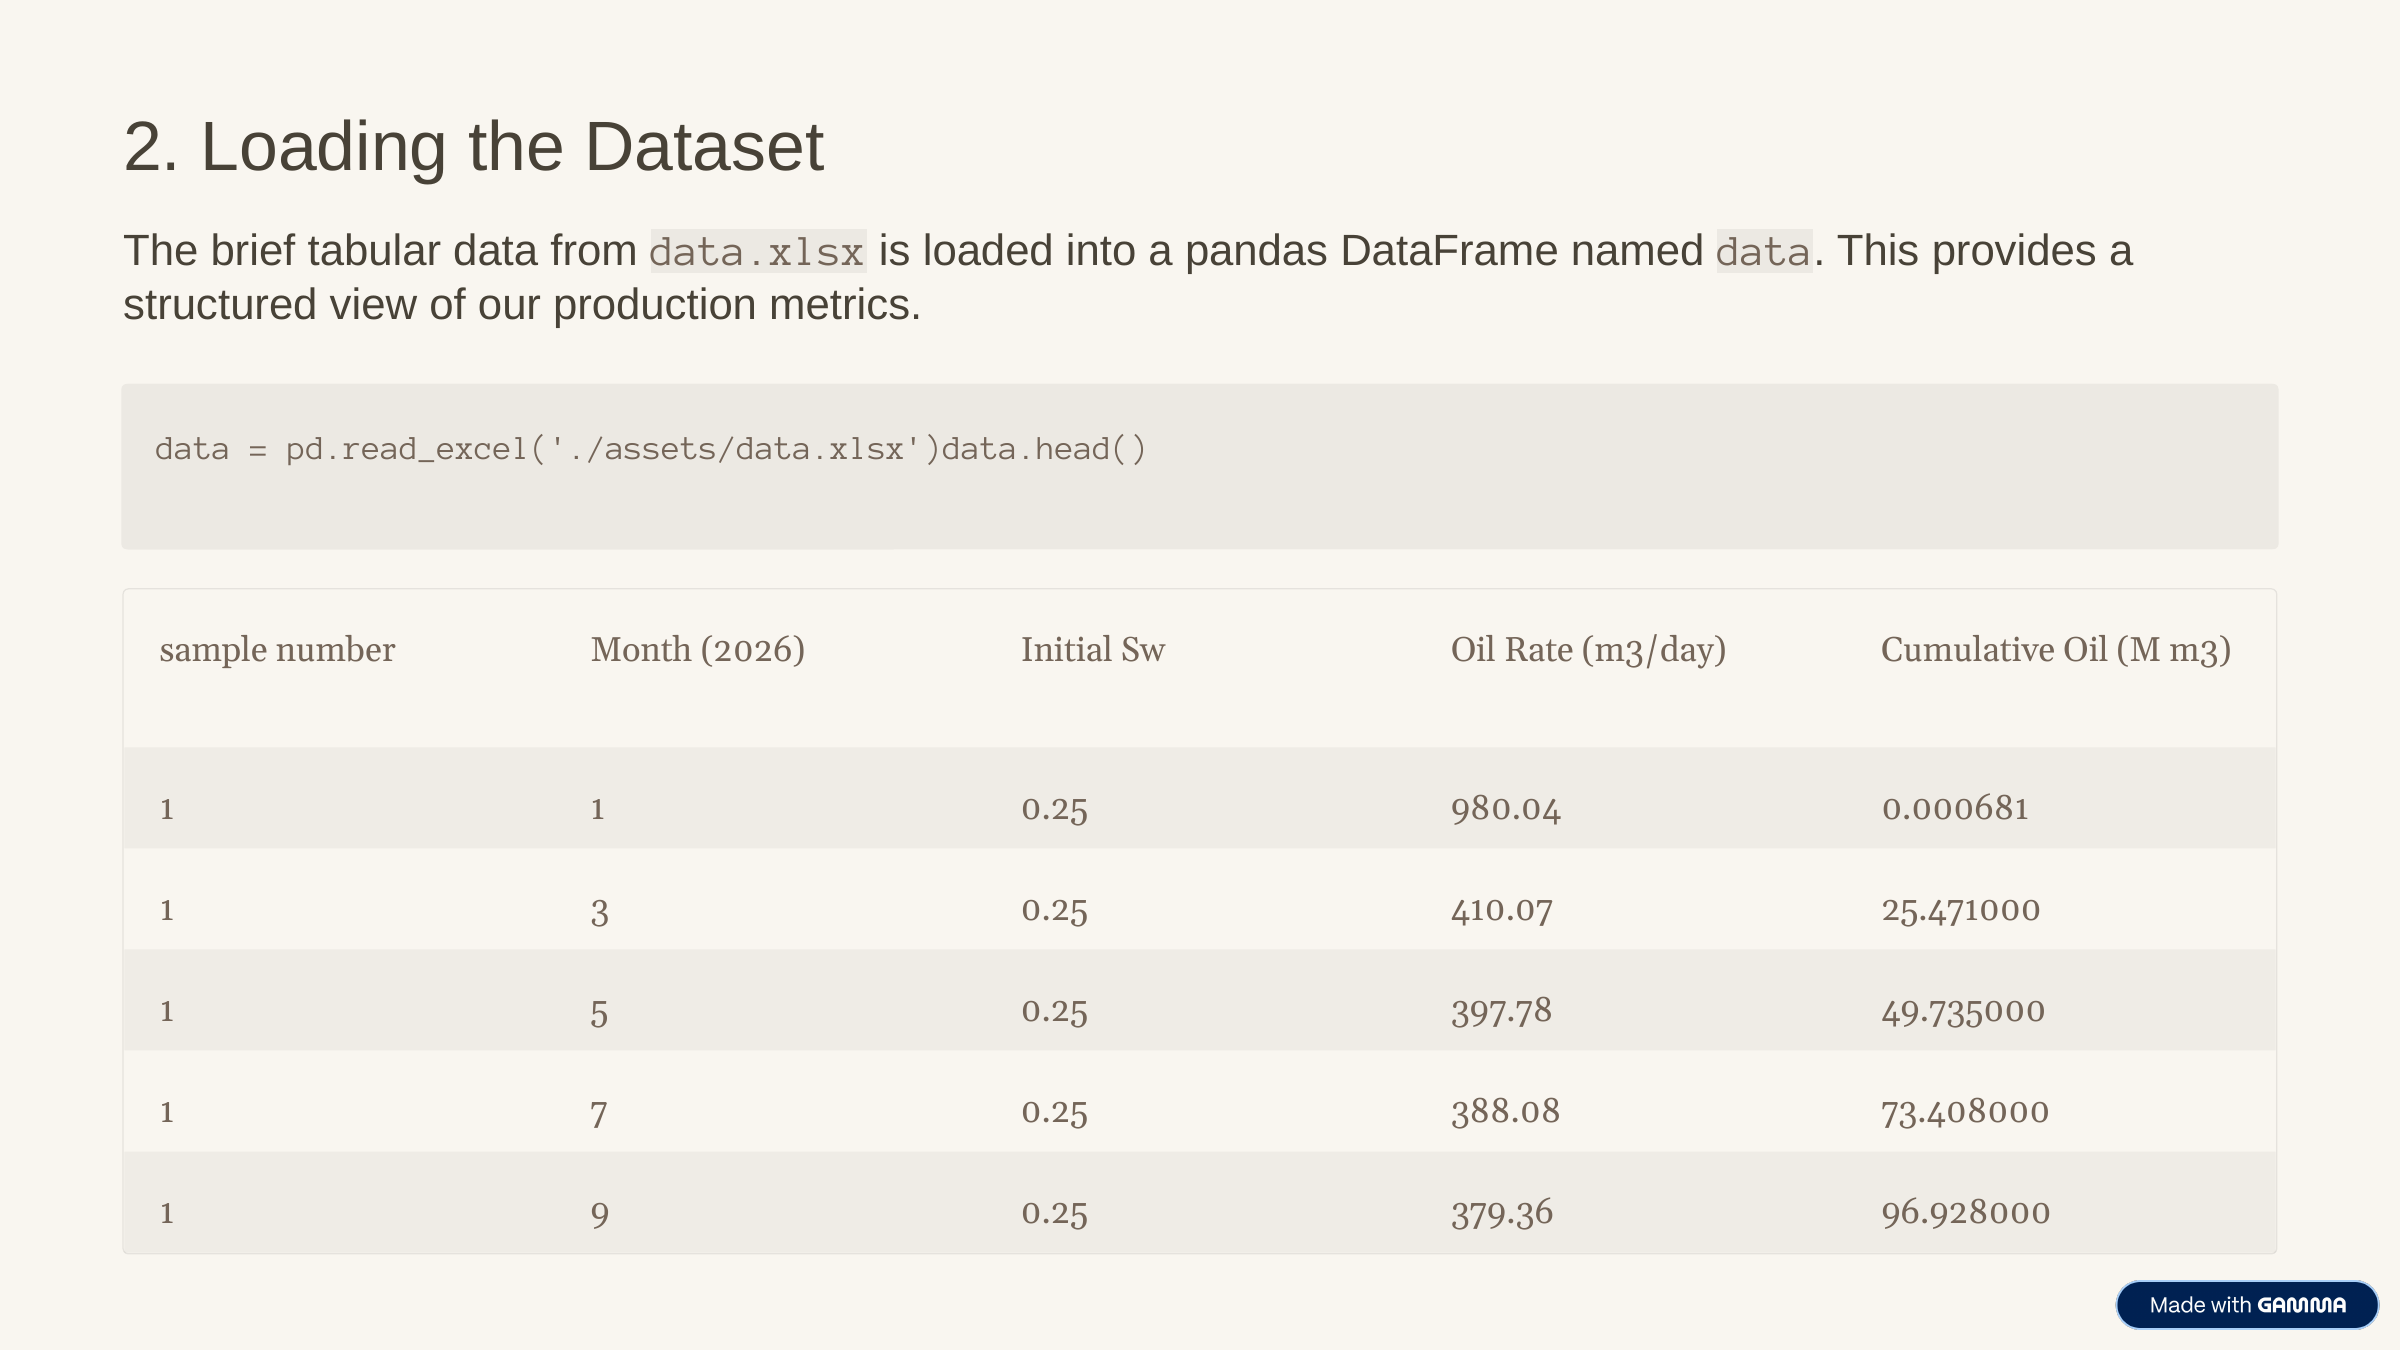

2. Loading the Dataset
The brief tabular data from data.xlsx is loaded into a pandas DataFrame named data. This provides a structured view of our production metrics.

data = pd.read_excel('./assets/data.xlsx')data.head()

sample number
Month (2026)
Initial Sw
Oil Rate (m3/day)
Cumulative Oil (M m3)

1
1
0.25
980.04
0.000681

1
3
0.25
410.07
25.471000

1
5
0.25
397.78
49.735000

1
7
0.25
388.08
73.408000

1
9
0.25
379.36
96.928000